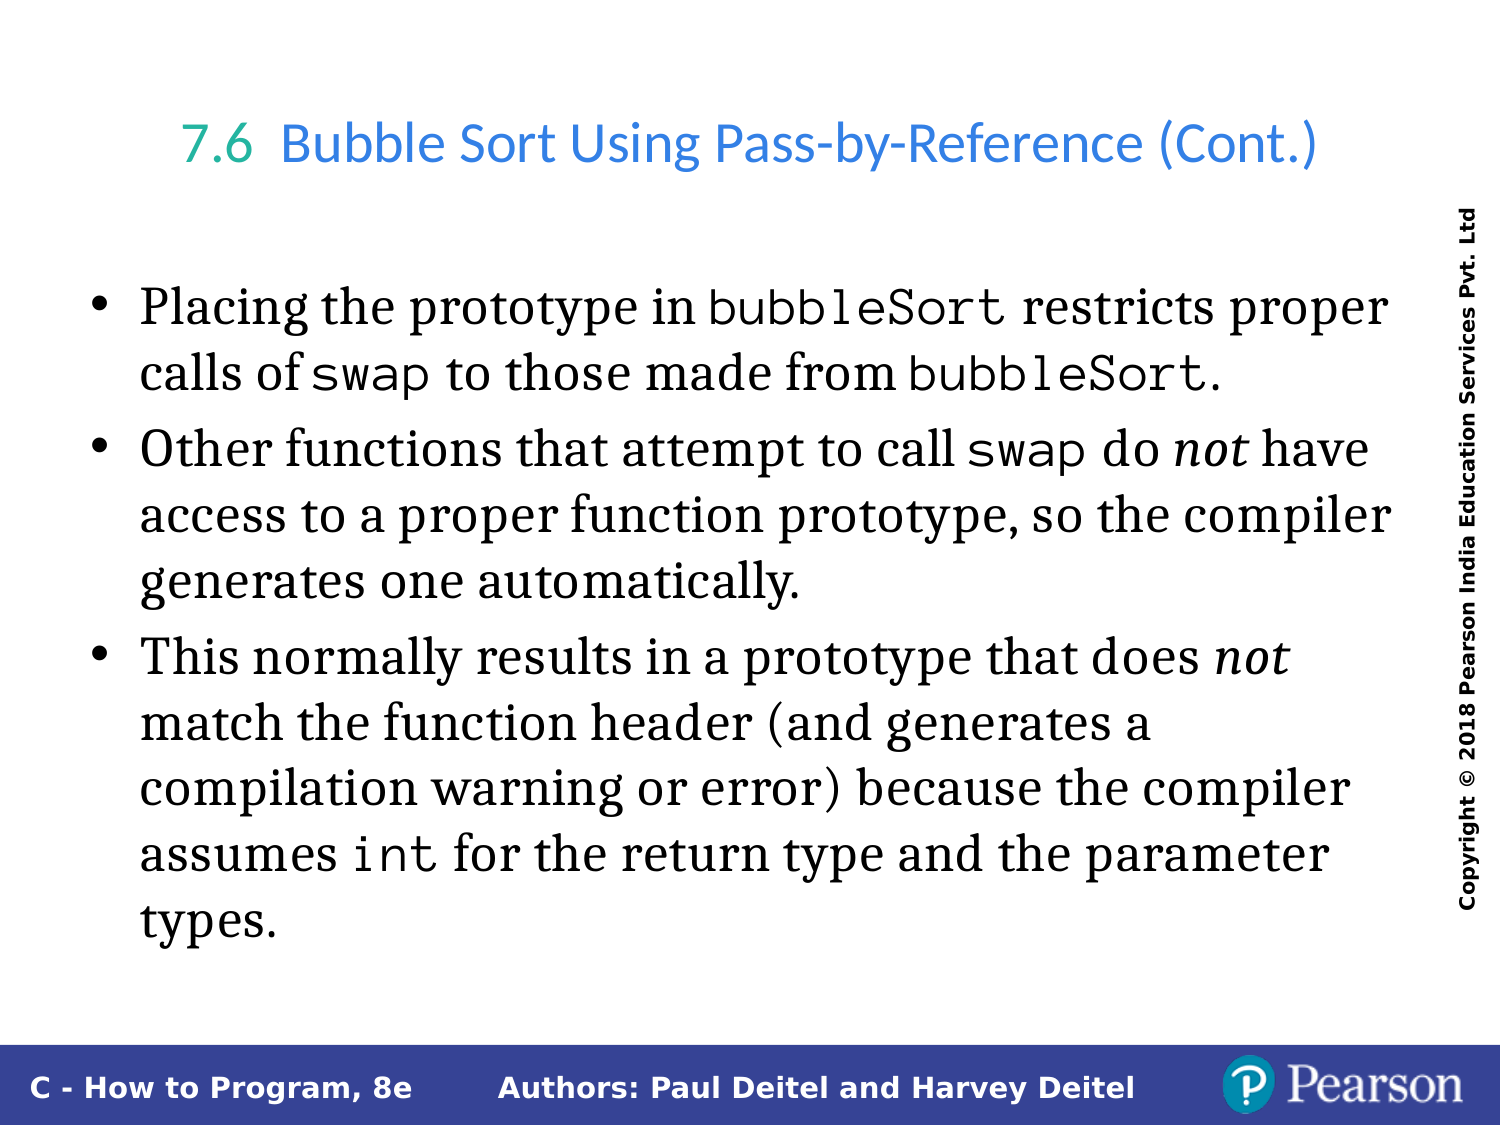

# 7.6  Bubble Sort Using Pass-by-Reference (Cont.)
Placing the prototype in bubbleSort restricts proper calls of swap to those made from bubbleSort.
Other functions that attempt to call swap do not have access to a proper function prototype, so the compiler generates one automatically.
This normally results in a prototype that does not match the function header (and generates a compilation warning or error) because the compiler assumes int for the return type and the parameter types.